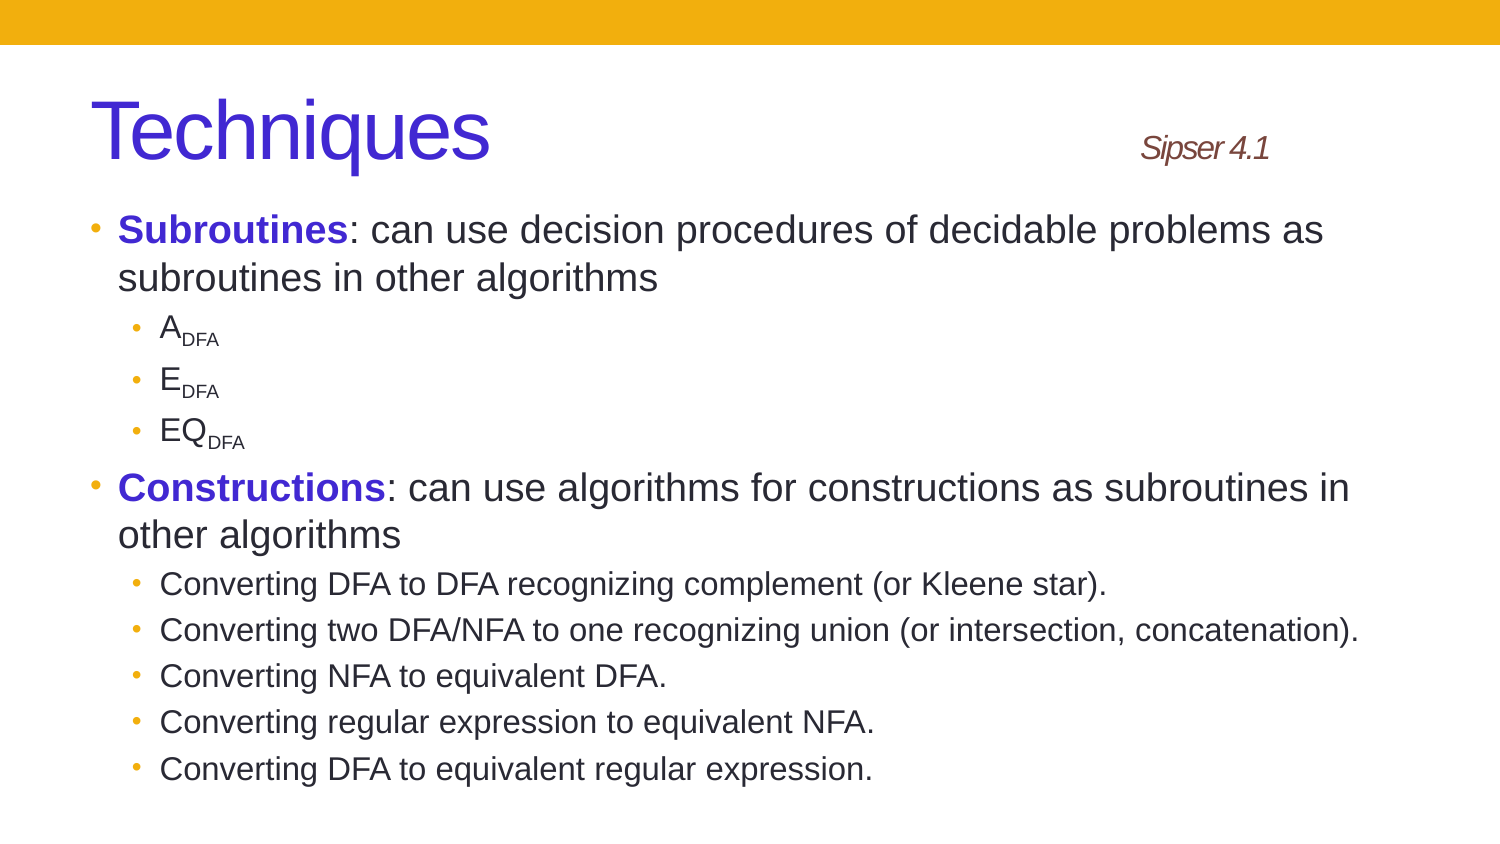

# Techniques					Sipser 4.1
Subroutines: can use decision procedures of decidable problems as subroutines in other algorithms
ADFA
EDFA
EQDFA
Constructions: can use algorithms for constructions as subroutines in other algorithms
Converting DFA to DFA recognizing complement (or Kleene star).
Converting two DFA/NFA to one recognizing union (or intersection, concatenation).
Converting NFA to equivalent DFA.
Converting regular expression to equivalent NFA.
Converting DFA to equivalent regular expression.